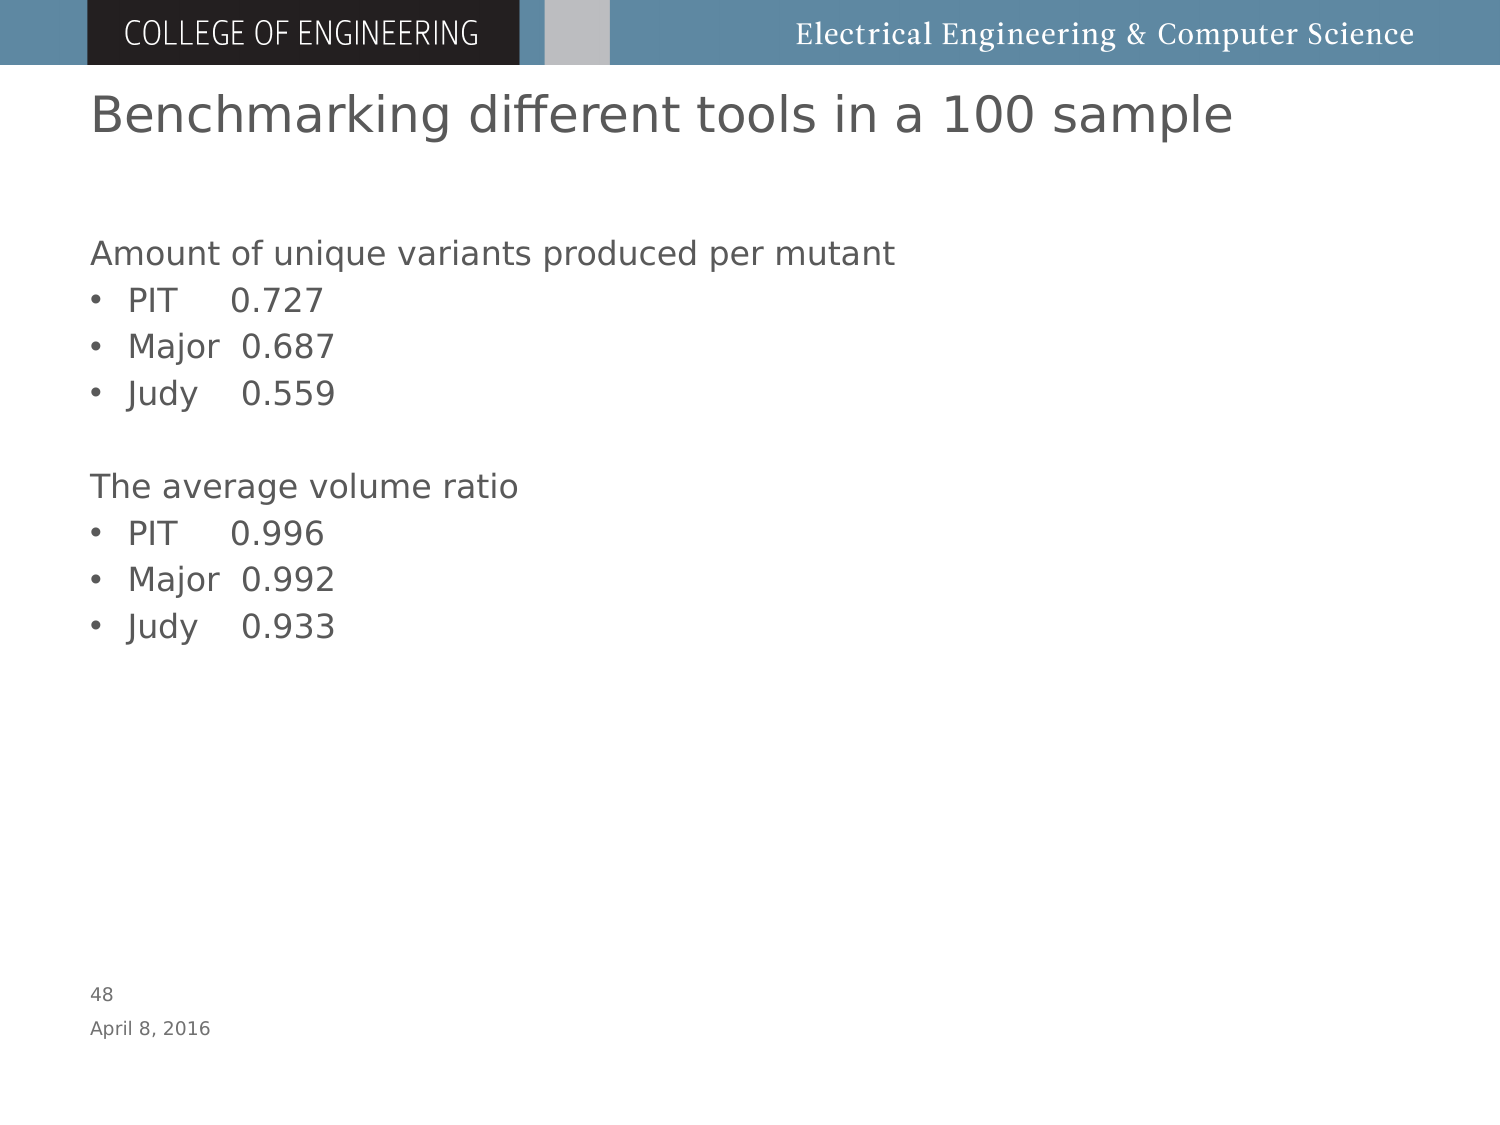

# Benchmarking different tools in a 100 sample
Amount of unique variants produced per mutant
PIT     0.727
Major  0.687
Judy    0.559

The average volume ratio
PIT     0.996
Major  0.992
Judy    0.933

48
April 8, 2016